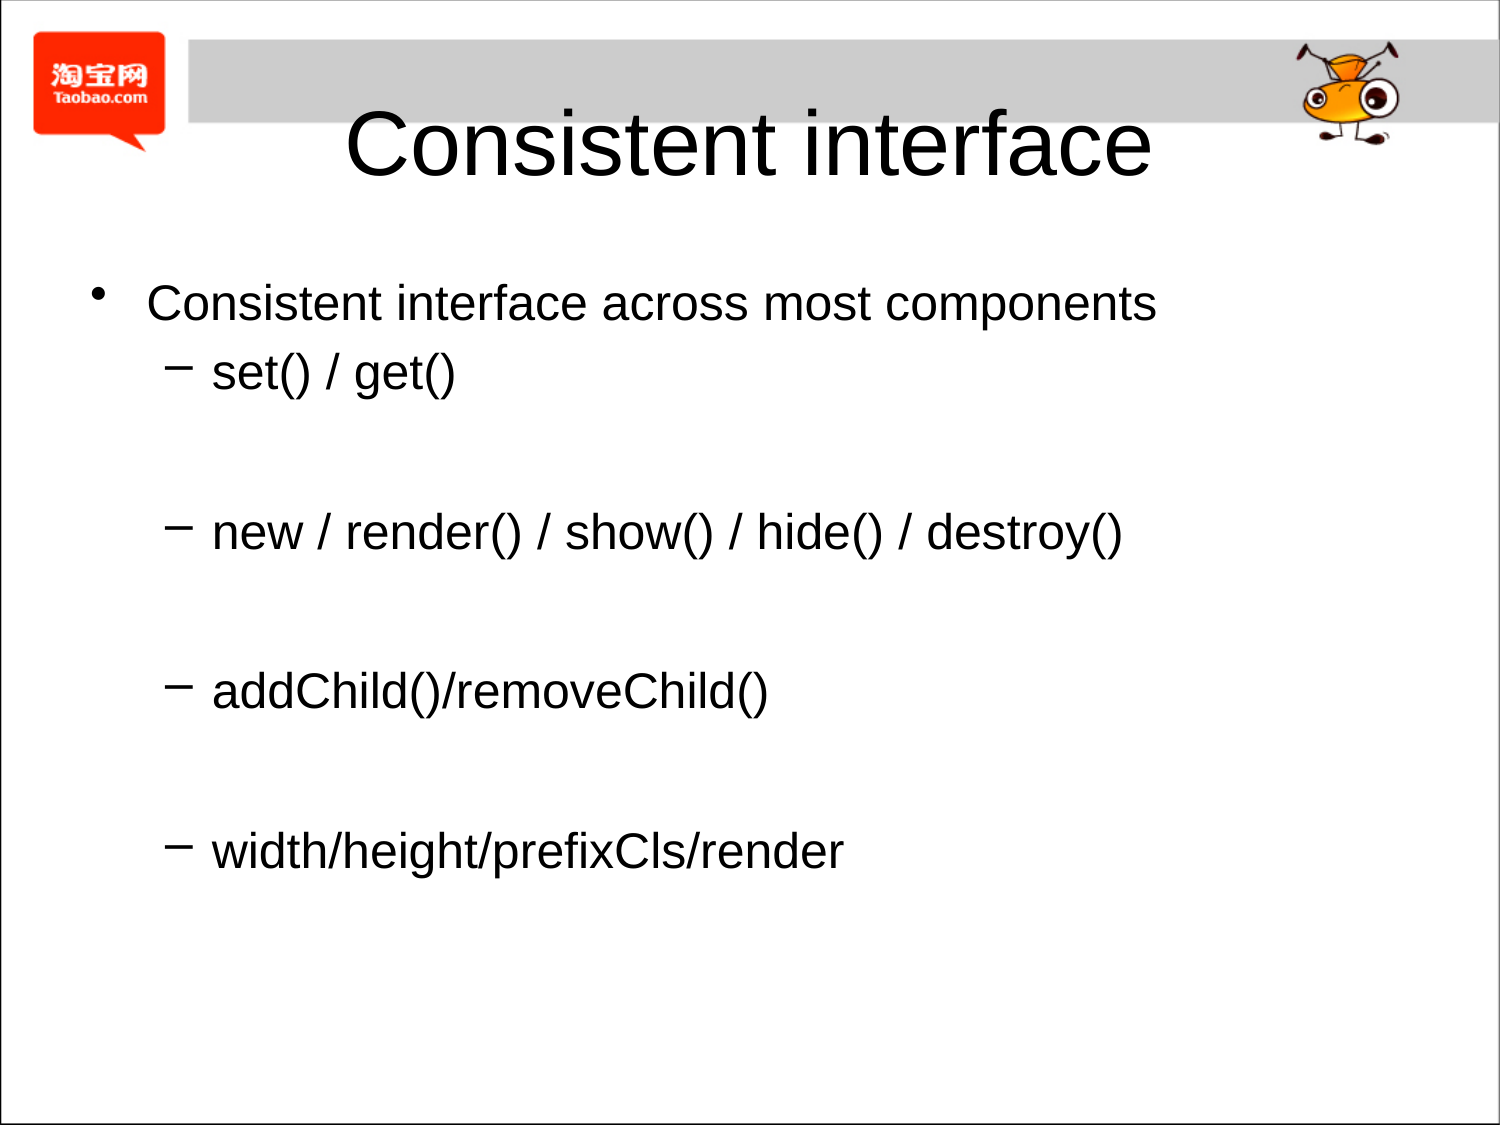

# Consistent interface
Consistent interface across most components
set() / get()

new / render() / show() / hide() / destroy()

addChild()/removeChild()

width/height/prefixCls/render